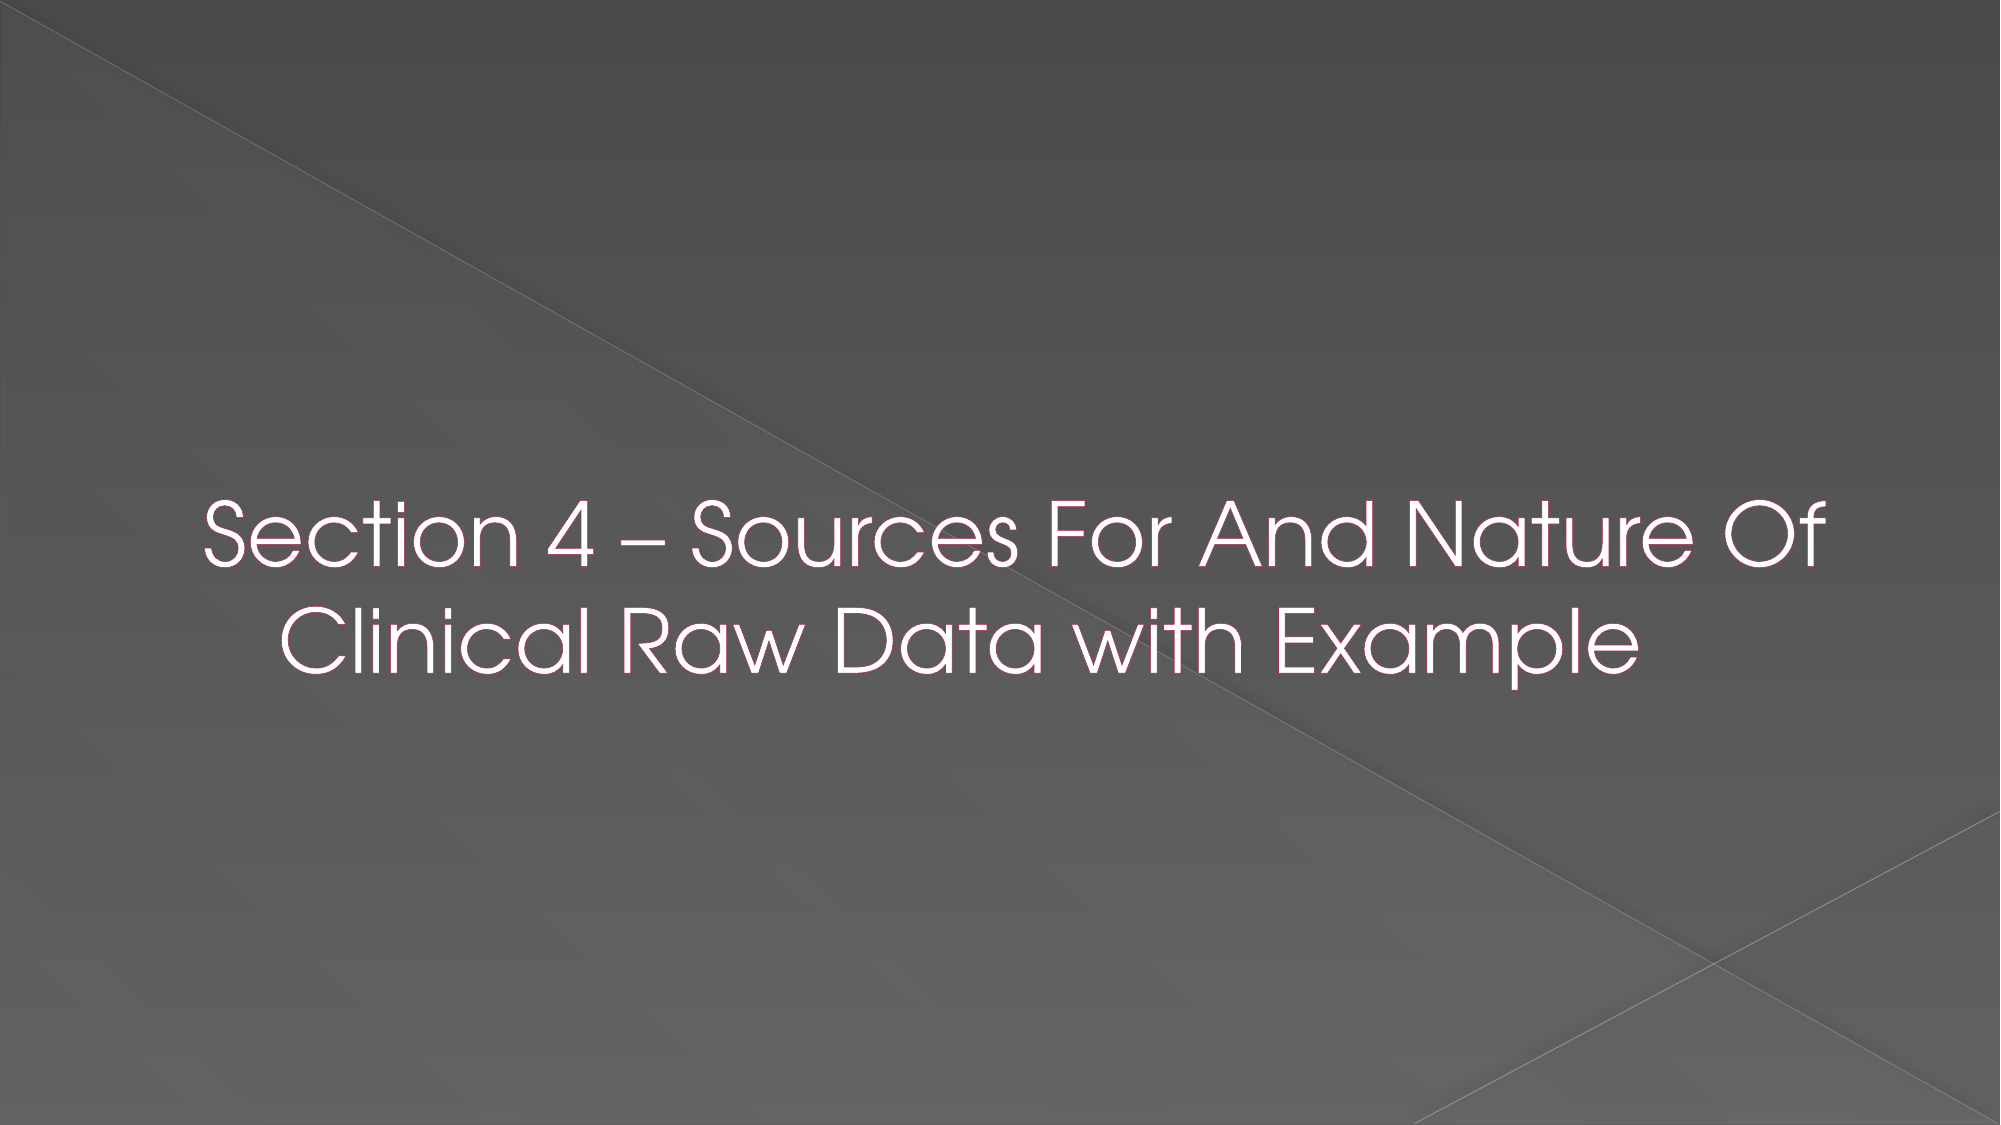

# Section 4 – Sources For And Nature Of Clinical Raw Data with Example